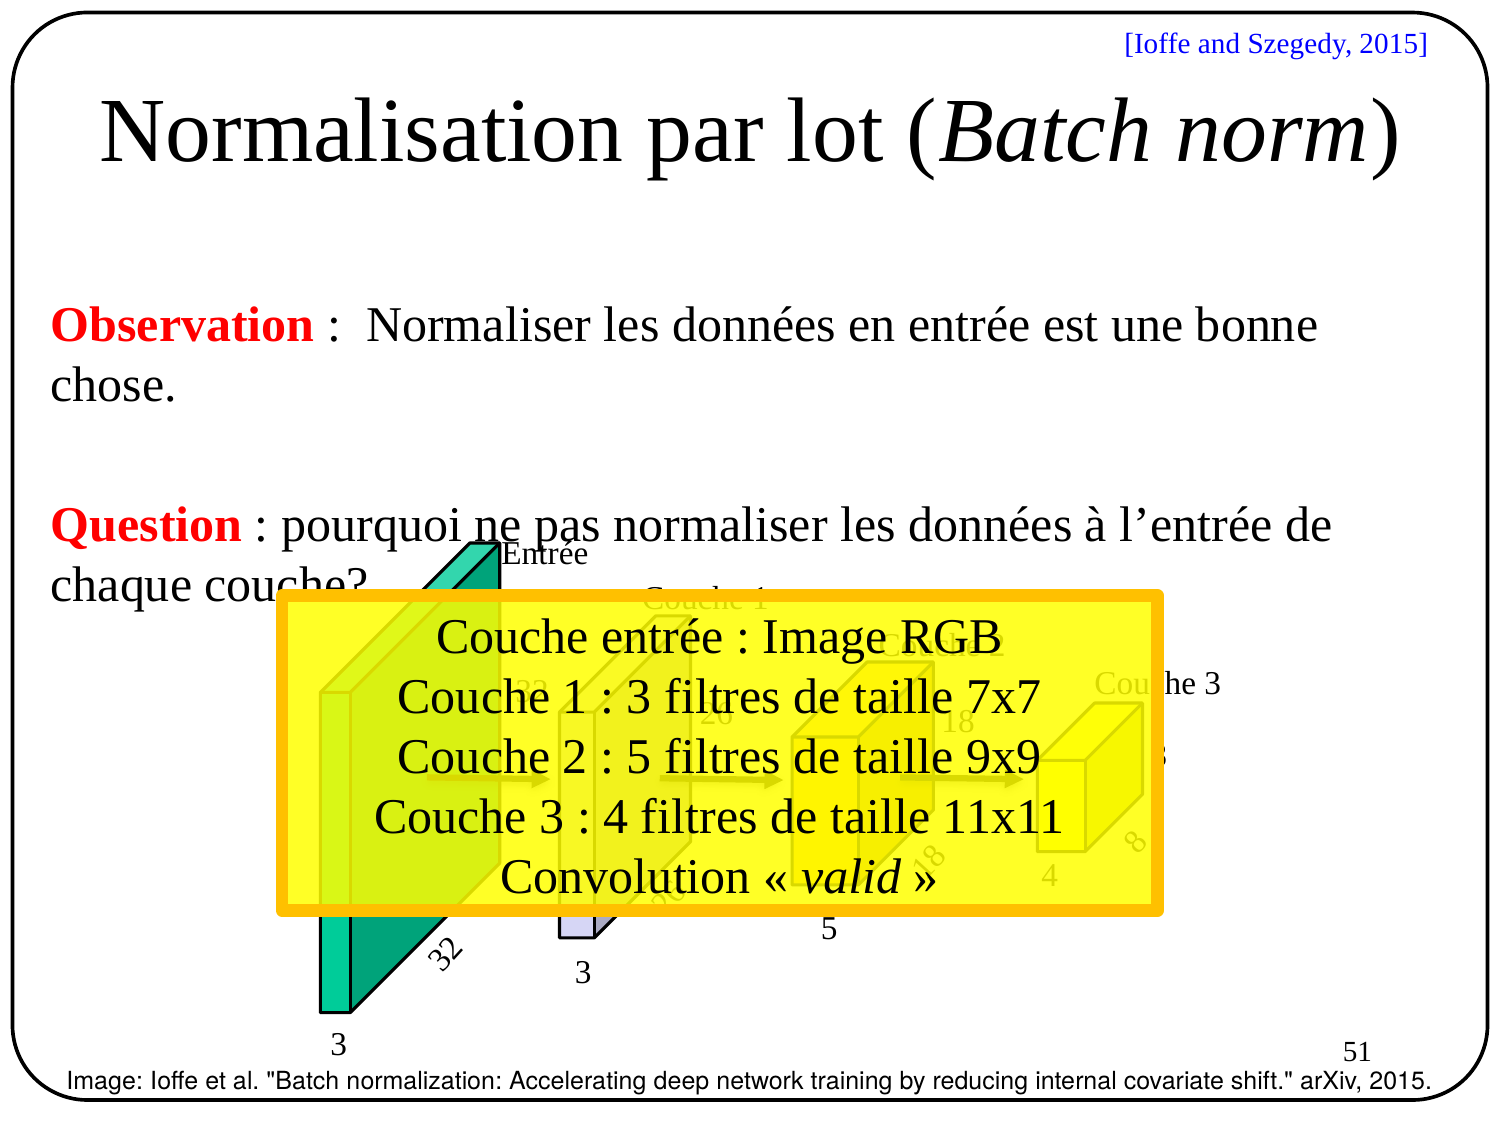

[Ioffe and Szegedy, 2015]
# Normalisation par lot (Batch norm)
Observation :  Normaliser les données en entrée est une bonne chose.

Question : pourquoi ne pas normaliser les données à l’entrée de chaque couche?
Entrée

Couche 1
Couche entrée : Image RGB
Couche 1 : 3 filtres de taille 7x7
Couche 2 : 5 filtres de taille 9x9
Couche 3 : 4 filtres de taille 11x11
Convolution « valid »
Couche 2

Couche 3
32

26
18

8
8
18
  4
26
  5
32
  3
  3
51
Image: Ioffe et al. "Batch normalization: Accelerating deep network training by reducing internal covariate shift." arXiv, 2015.